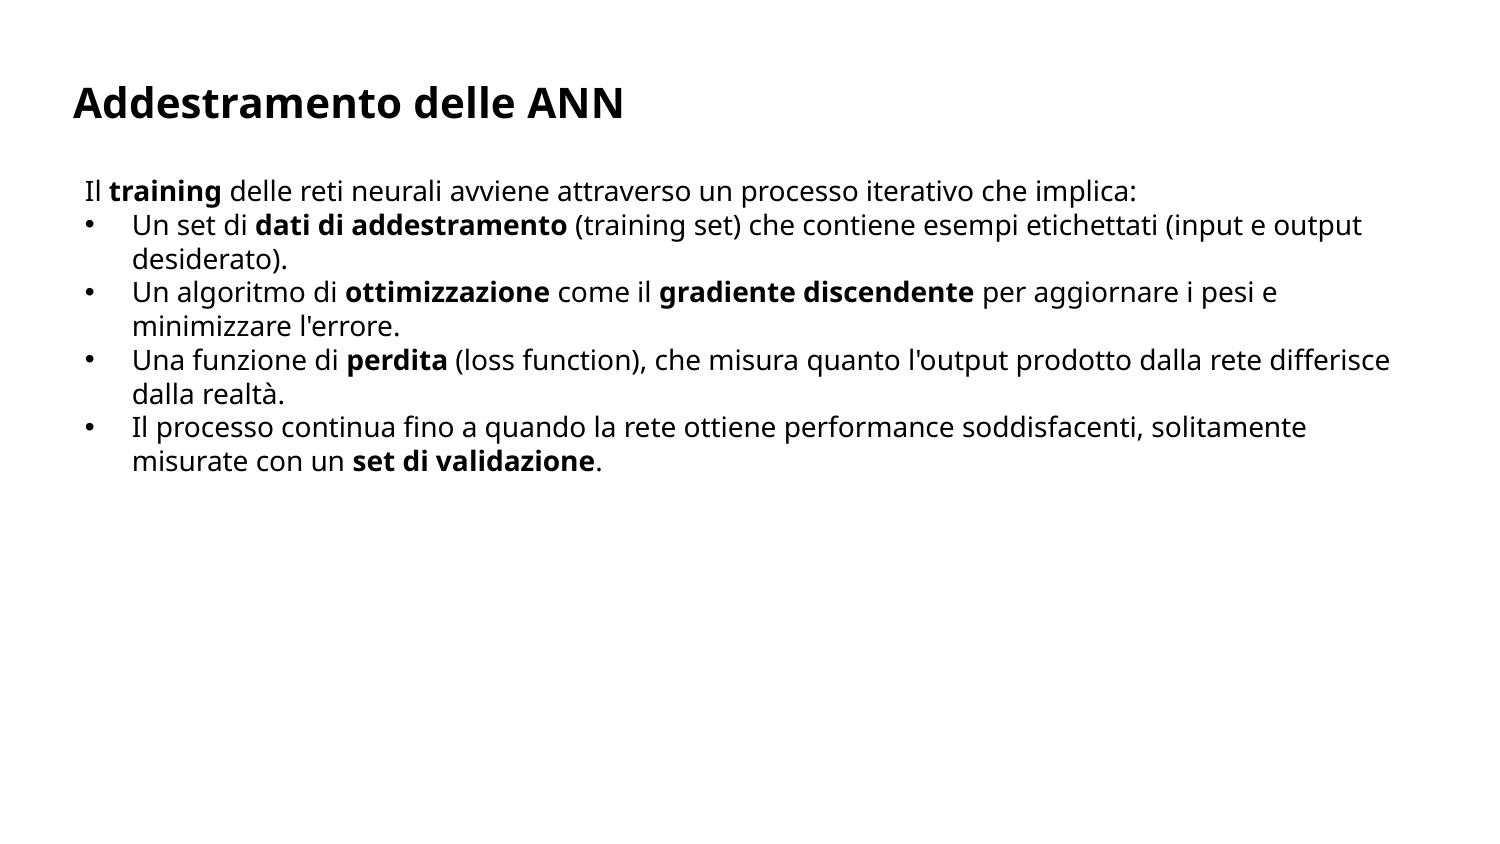

Addestramento delle ANN
Il training delle reti neurali avviene attraverso un processo iterativo che implica:
Un set di dati di addestramento (training set) che contiene esempi etichettati (input e output desiderato).
Un algoritmo di ottimizzazione come il gradiente discendente per aggiornare i pesi e minimizzare l'errore.
Una funzione di perdita (loss function), che misura quanto l'output prodotto dalla rete differisce dalla realtà.
Il processo continua fino a quando la rete ottiene performance soddisfacenti, solitamente misurate con un set di validazione.